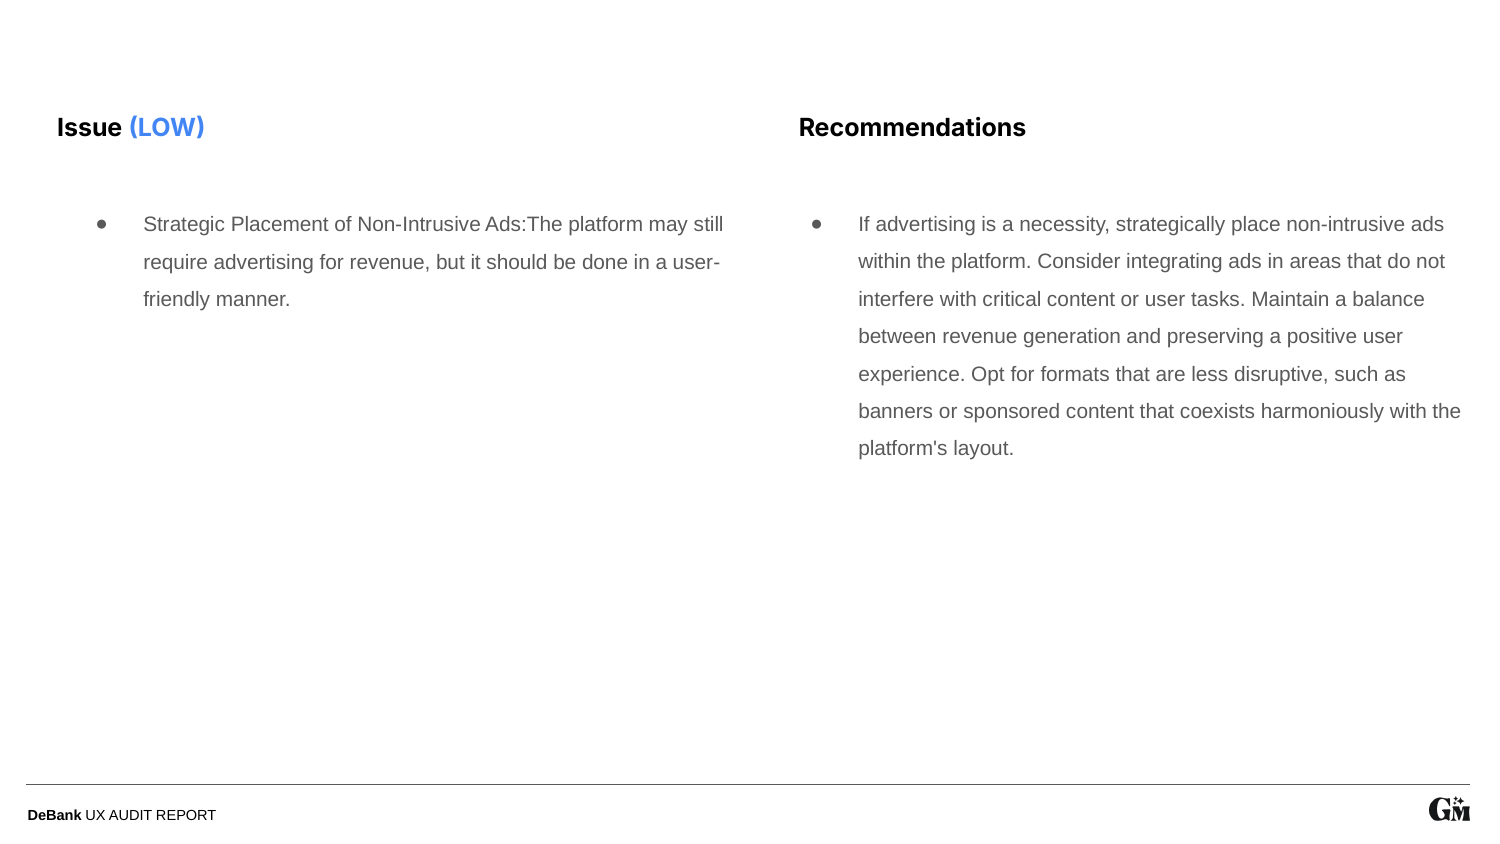

Recommendations
Issue (LOW)
If advertising is a necessity, strategically place non-intrusive ads within the platform. Consider integrating ads in areas that do not interfere with critical content or user tasks. Maintain a balance between revenue generation and preserving a positive user experience. Opt for formats that are less disruptive, such as banners or sponsored content that coexists harmoniously with the platform's layout.

Strategic Placement of Non-Intrusive Ads:The platform may still require advertising for revenue, but it should be done in a user-friendly manner.